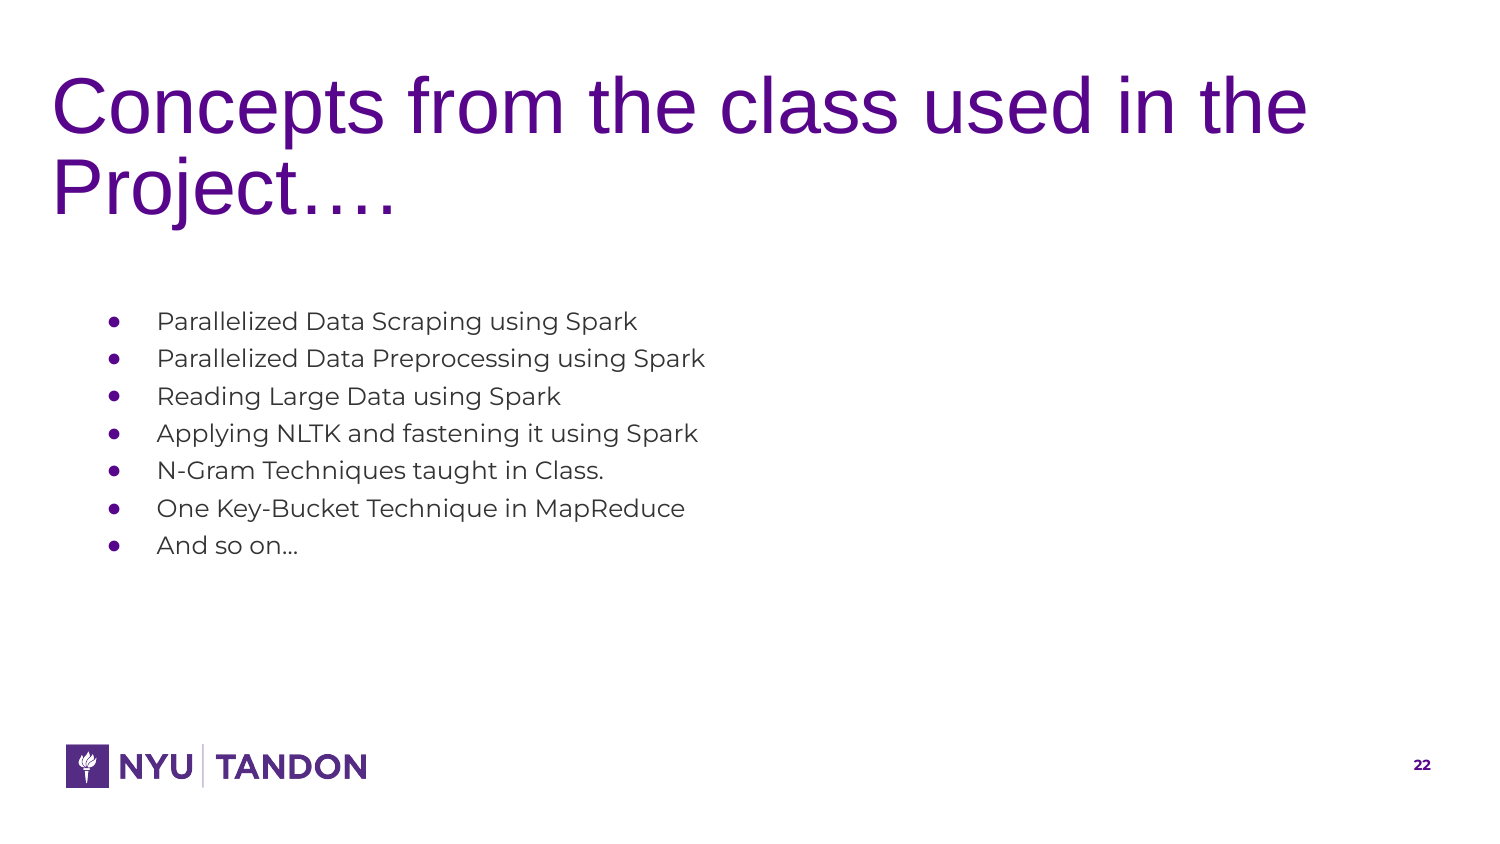

# Concepts from the class used in the Project….
Parallelized Data Scraping using Spark
Parallelized Data Preprocessing using Spark
Reading Large Data using Spark
Applying NLTK and fastening it using Spark
N-Gram Techniques taught in Class.
One Key-Bucket Technique in MapReduce
And so on…